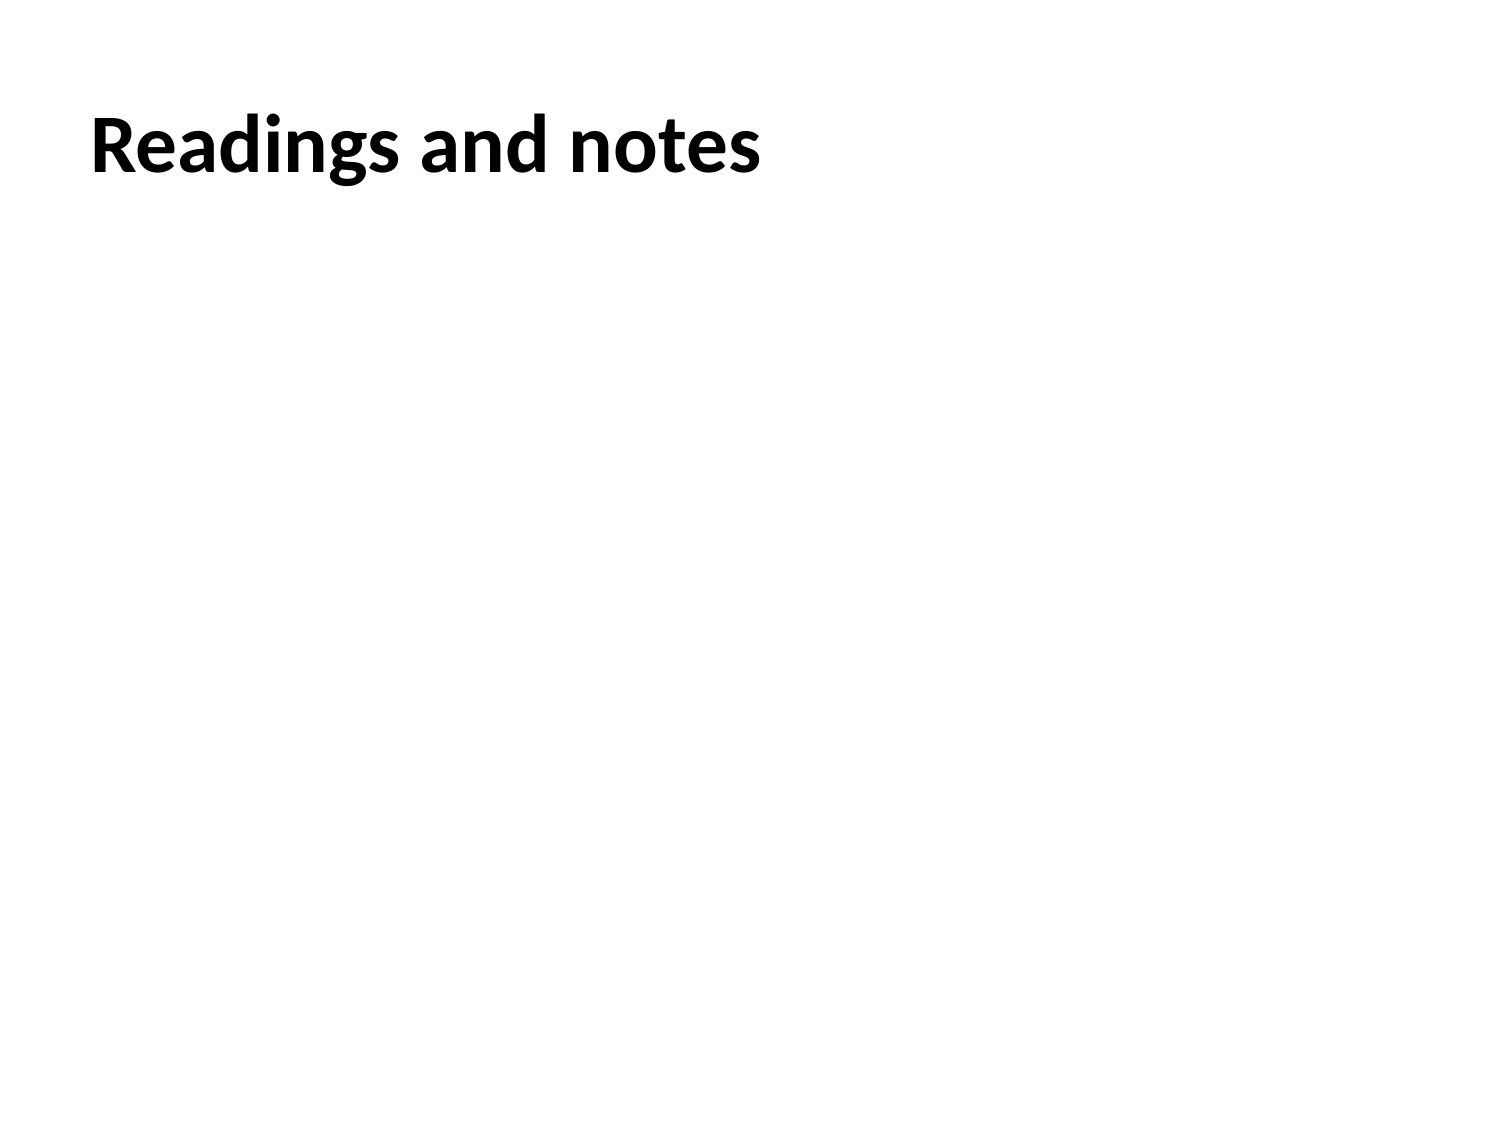

# Readings and notes
All required readings are available as Library E-Reserves, accessible through IVLE.